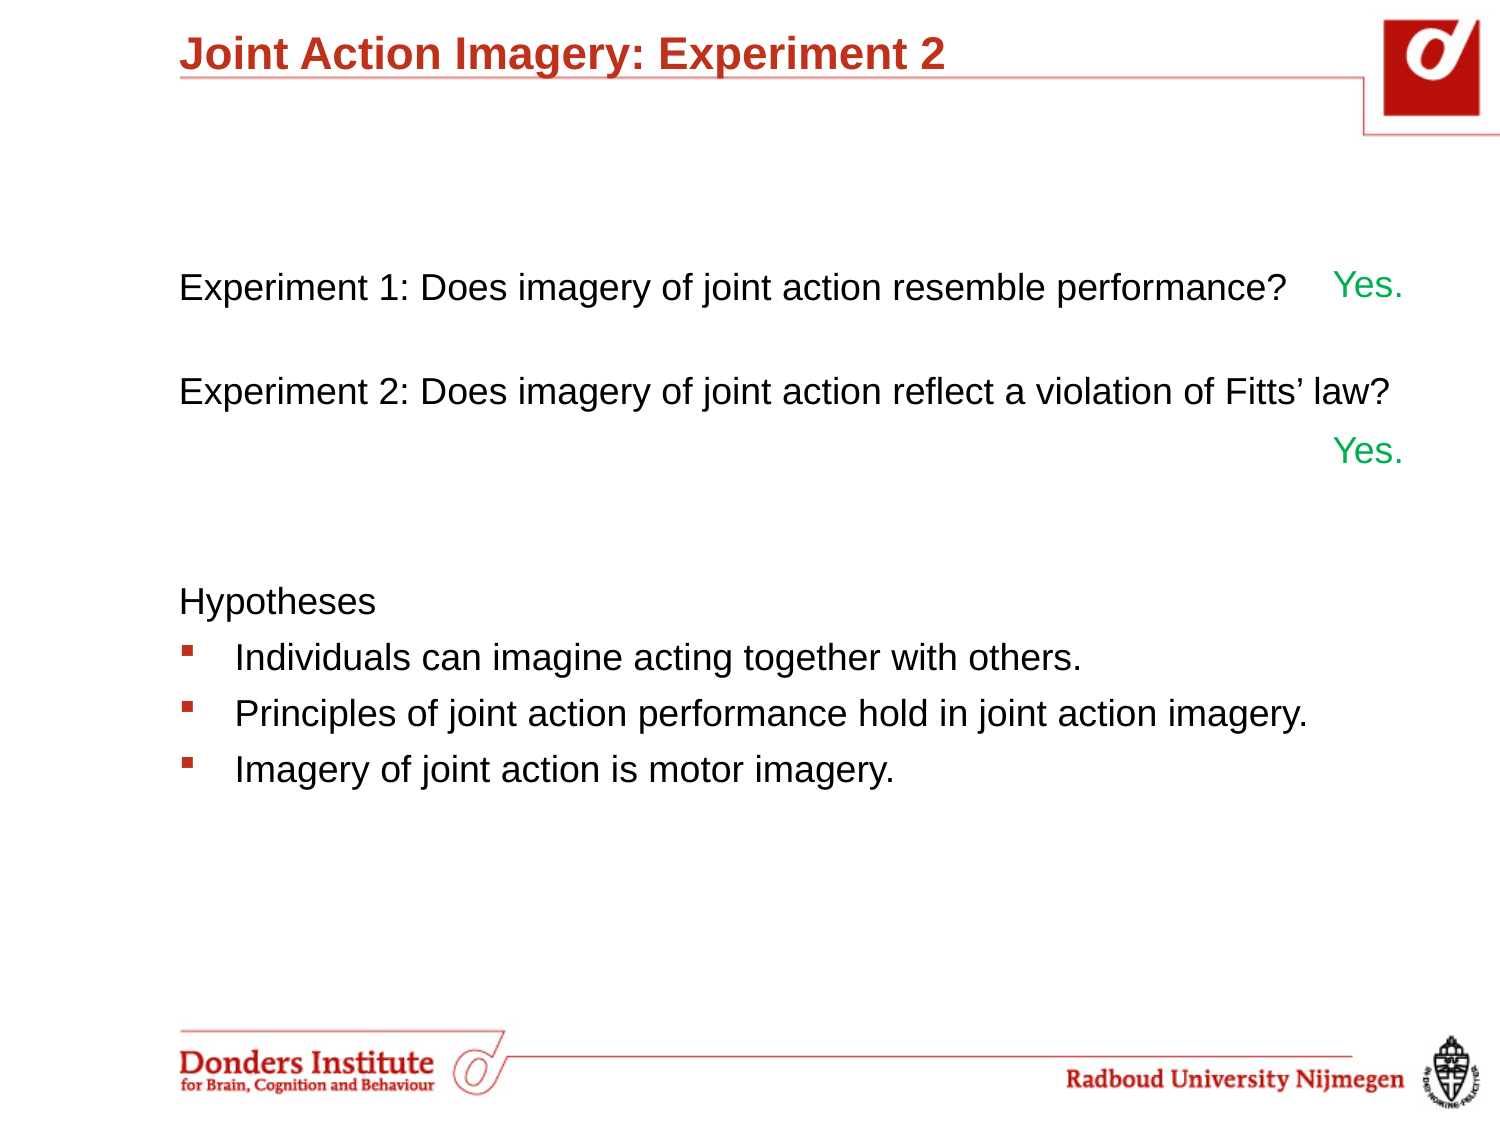

# Joint Action Imagery: Experiment 2
Yes.
Experiment 1: Does imagery of joint action resemble performance?

Experiment 2: Does imagery of joint action reflect a violation of Fitts’ law?

Hypotheses
Individuals can imagine acting together with others.
Principles of joint action performance hold in joint action imagery.
Imagery of joint action is motor imagery.

Yes.